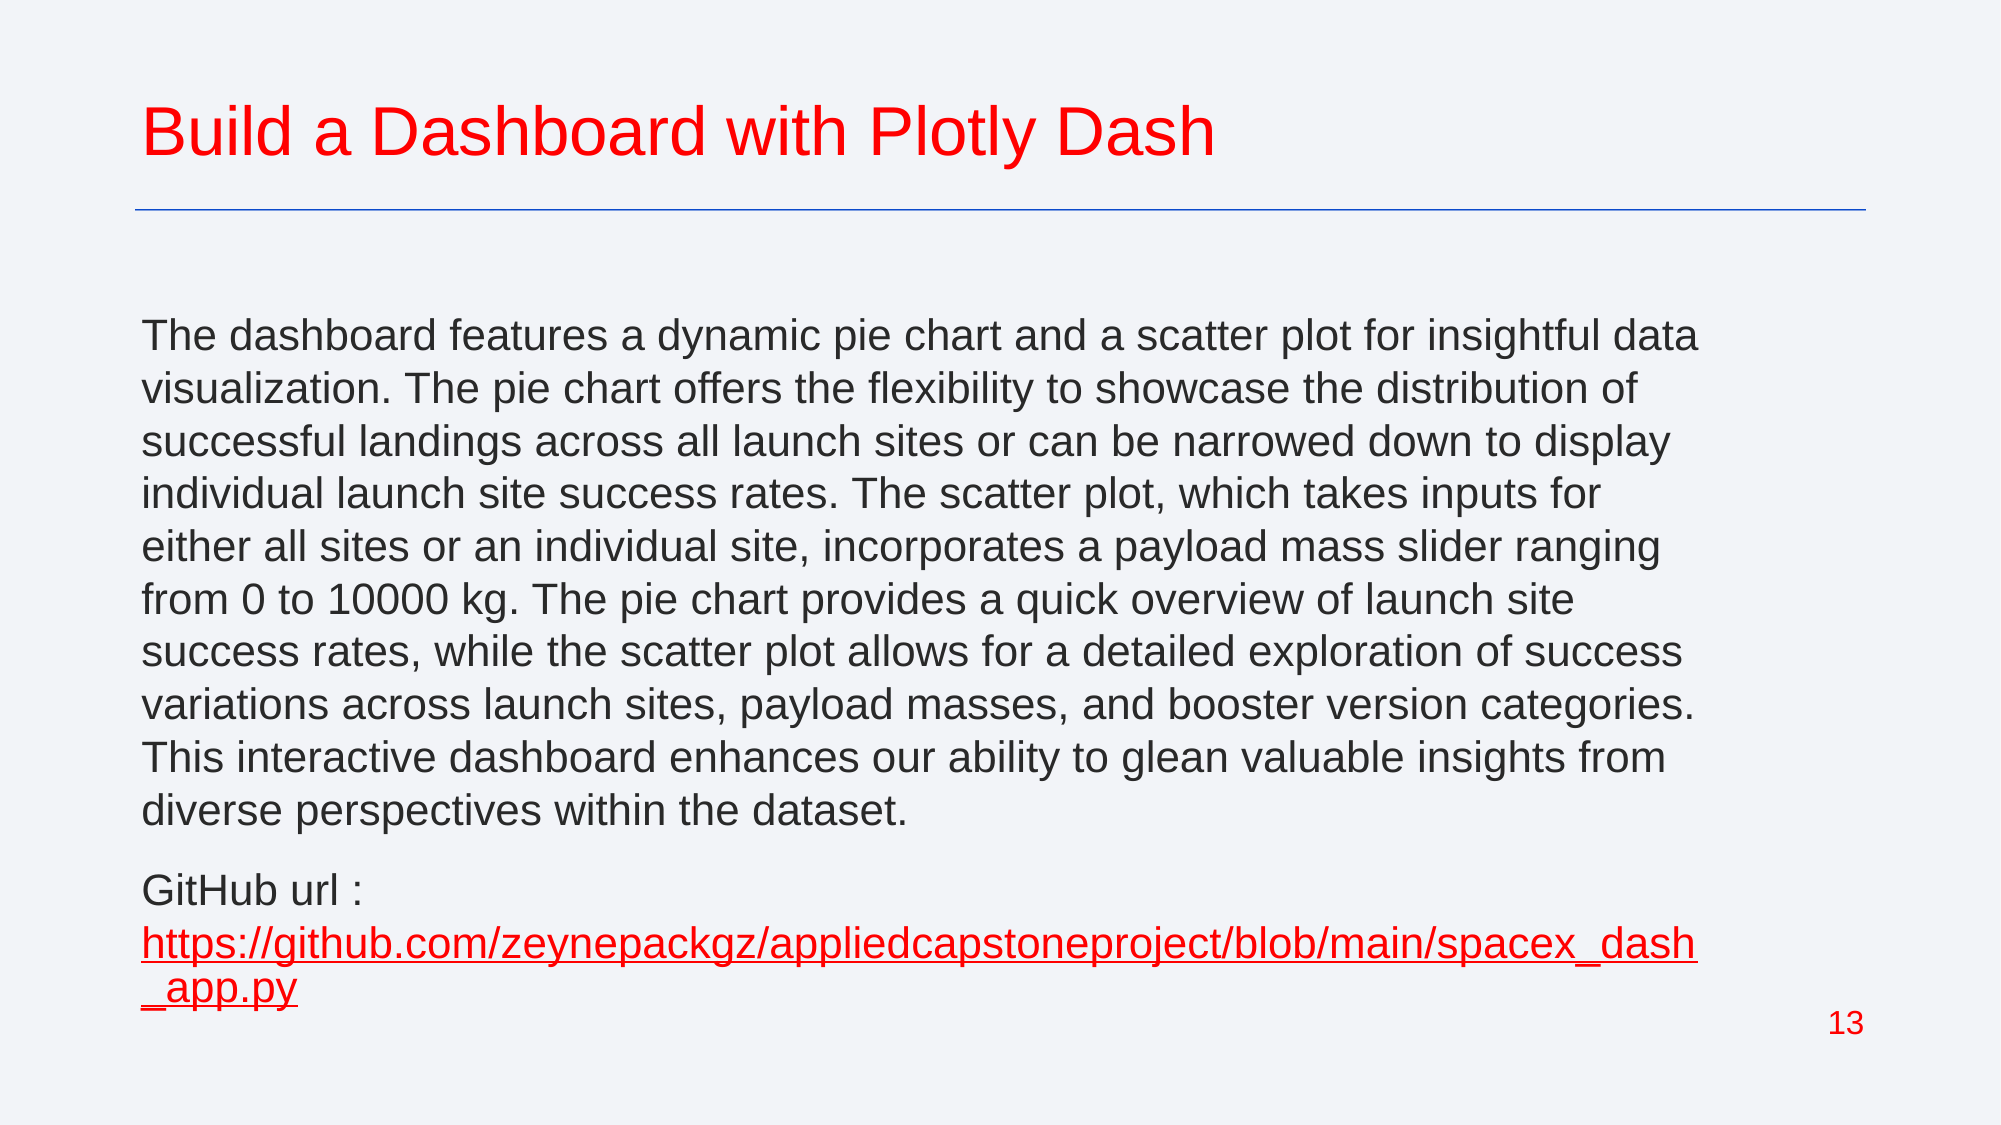

Build a Dashboard with Plotly Dash
The dashboard features a dynamic pie chart and a scatter plot for insightful data visualization. The pie chart offers the flexibility to showcase the distribution of successful landings across all launch sites or can be narrowed down to display individual launch site success rates. The scatter plot, which takes inputs for either all sites or an individual site, incorporates a payload mass slider ranging from 0 to 10000 kg. The pie chart provides a quick overview of launch site success rates, while the scatter plot allows for a detailed exploration of success variations across launch sites, payload masses, and booster version categories. This interactive dashboard enhances our ability to glean valuable insights from diverse perspectives within the dataset.
GitHub url : https://github.com/zeynepackgz/appliedcapstoneproject/blob/main/spacex_dash_app.py

13